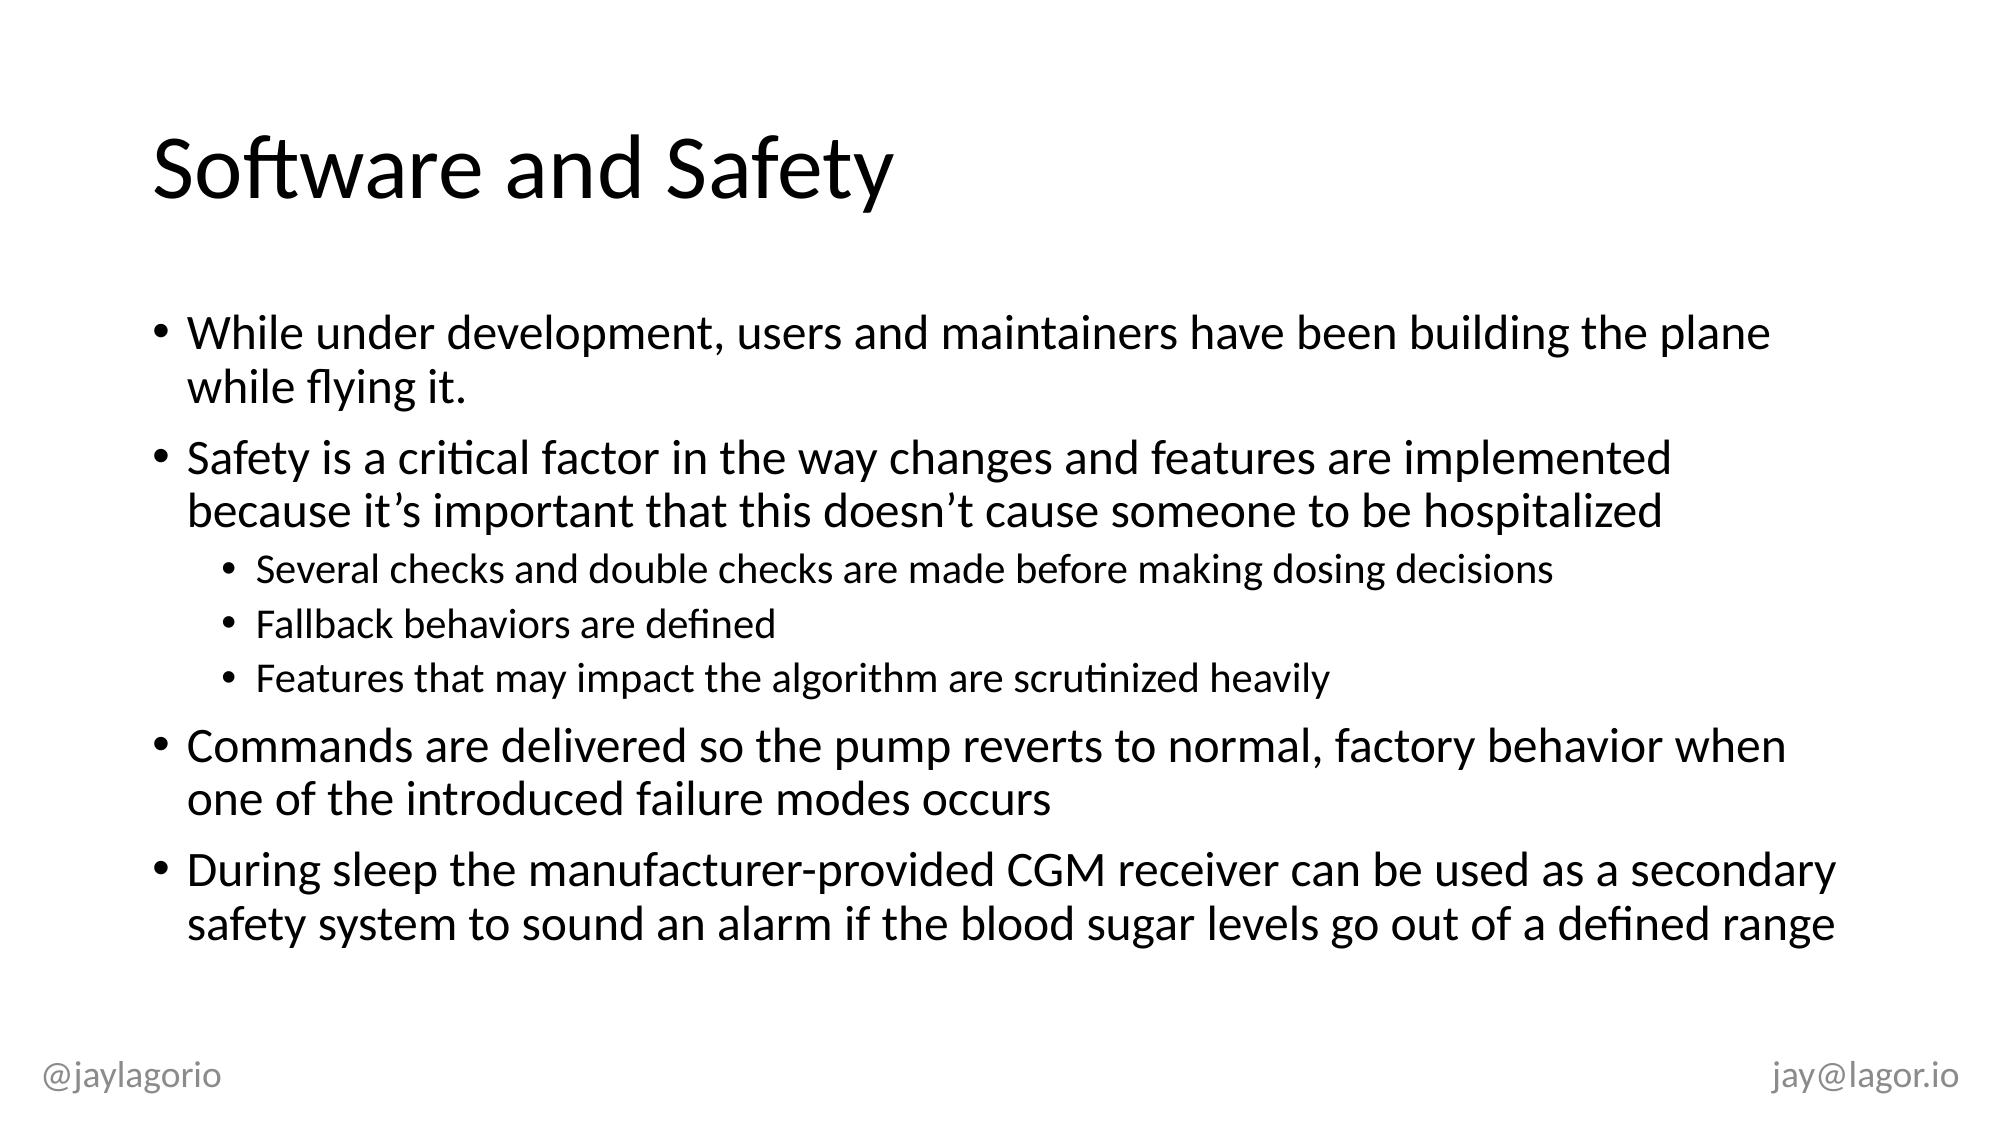

# Software and Safety
While under development, users and maintainers have been building the plane while flying it.
Safety is a critical factor in the way changes and features are implemented because it’s important that this doesn’t cause someone to be hospitalized
Several checks and double checks are made before making dosing decisions
Fallback behaviors are defined
Features that may impact the algorithm are scrutinized heavily
Commands are delivered so the pump reverts to normal, factory behavior when one of the introduced failure modes occurs
During sleep the manufacturer-provided CGM receiver can be used as a secondary safety system to sound an alarm if the blood sugar levels go out of a defined range